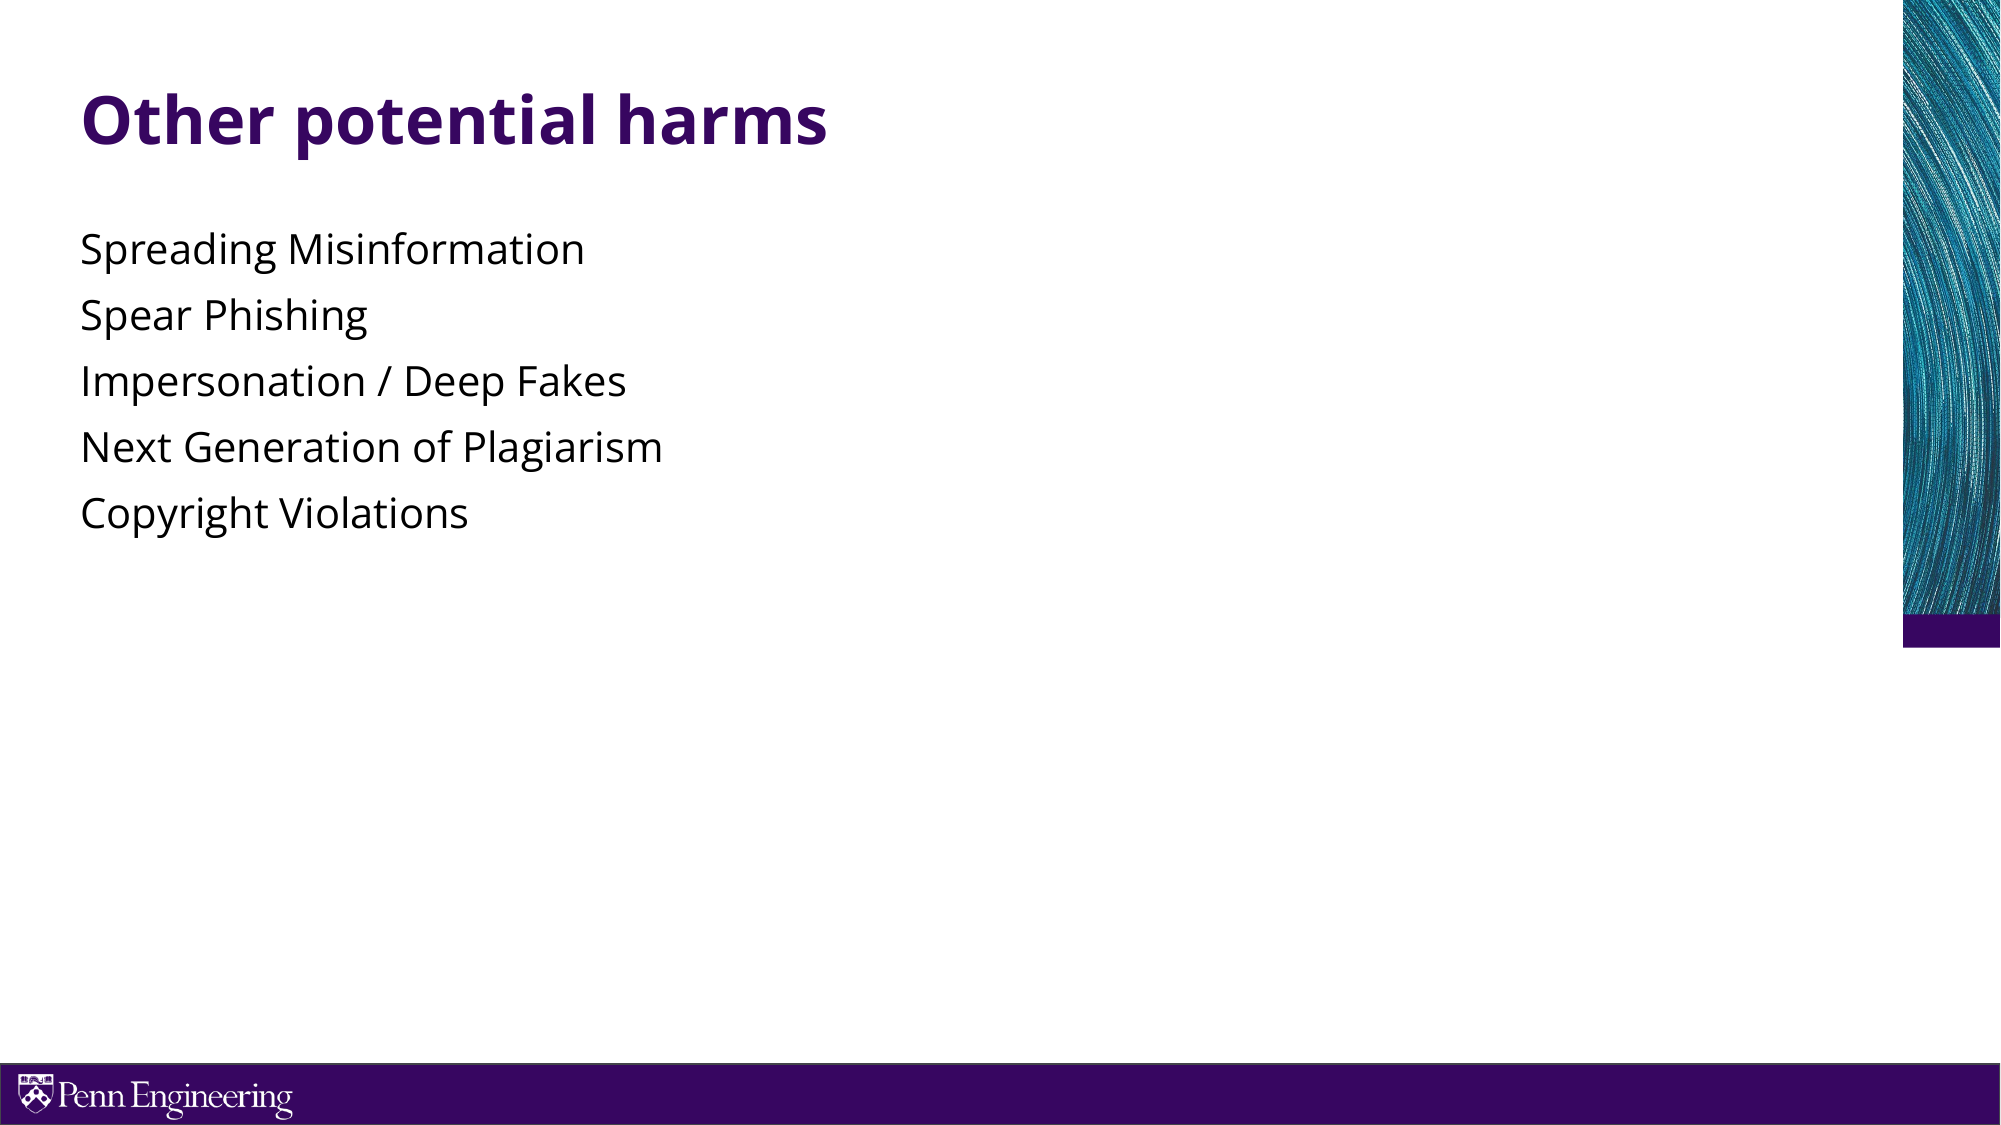

# Other potential harms
Spreading Misinformation
Spear Phishing
Impersonation / Deep Fakes
Next Generation of Plagiarism
Copyright Violations